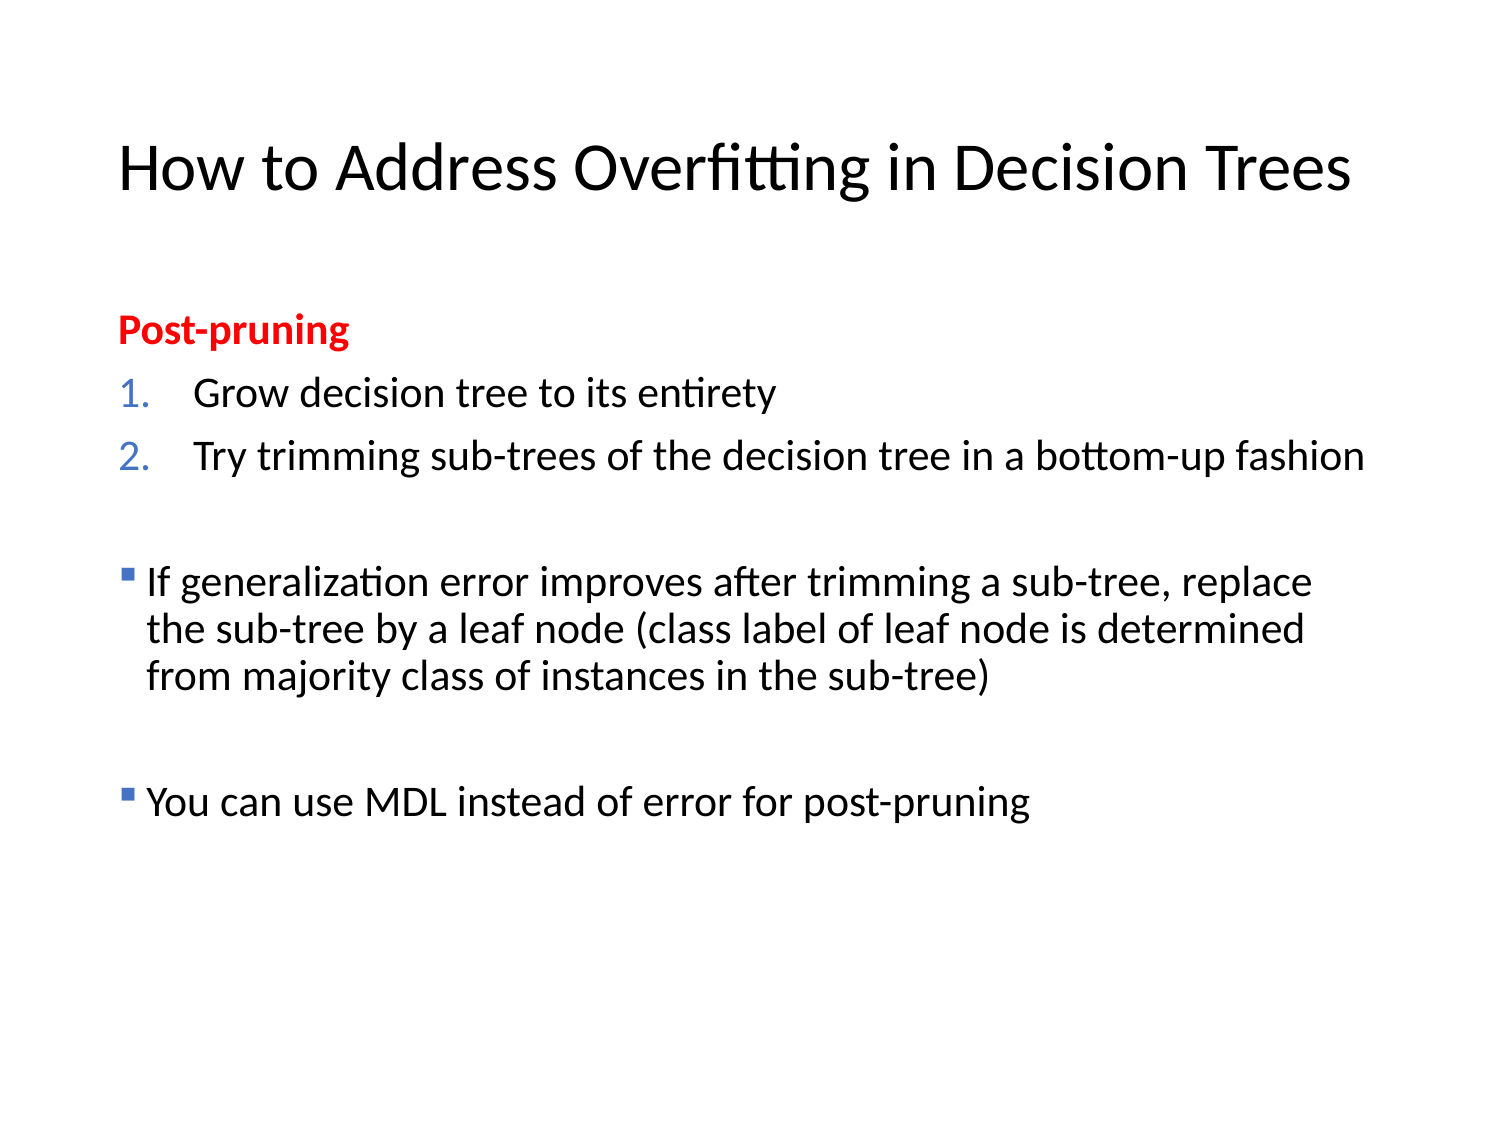

# How to Address Overfitting in Decision Trees
Post-pruning
Grow decision tree to its entirety
Try trimming sub-trees of the decision tree in a bottom-up fashion

If generalization error improves after trimming a sub-tree, replace the sub-tree by a leaf node (class label of leaf node is determined from majority class of instances in the sub-tree)

You can use MDL instead of error for post-pruning